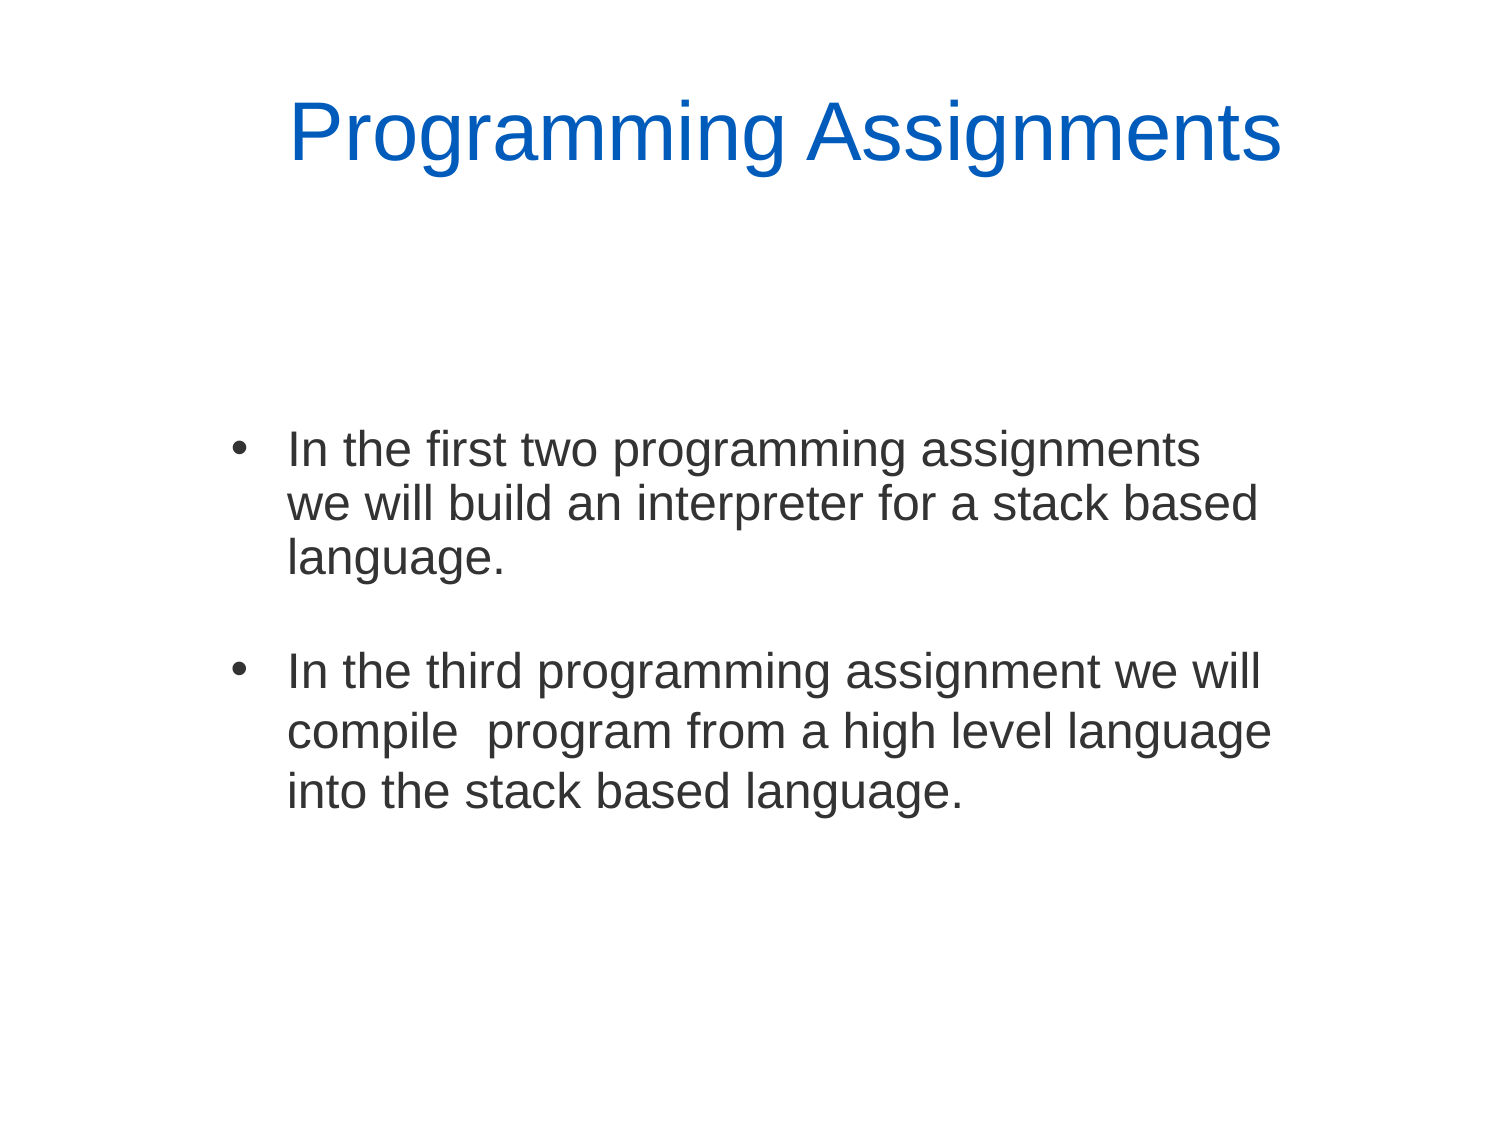

Programming Assignments
# In the first two programming assignments we will build an interpreter for a stack based language.
In the third programming assignment we will compile  program from a high level language into the stack based language.